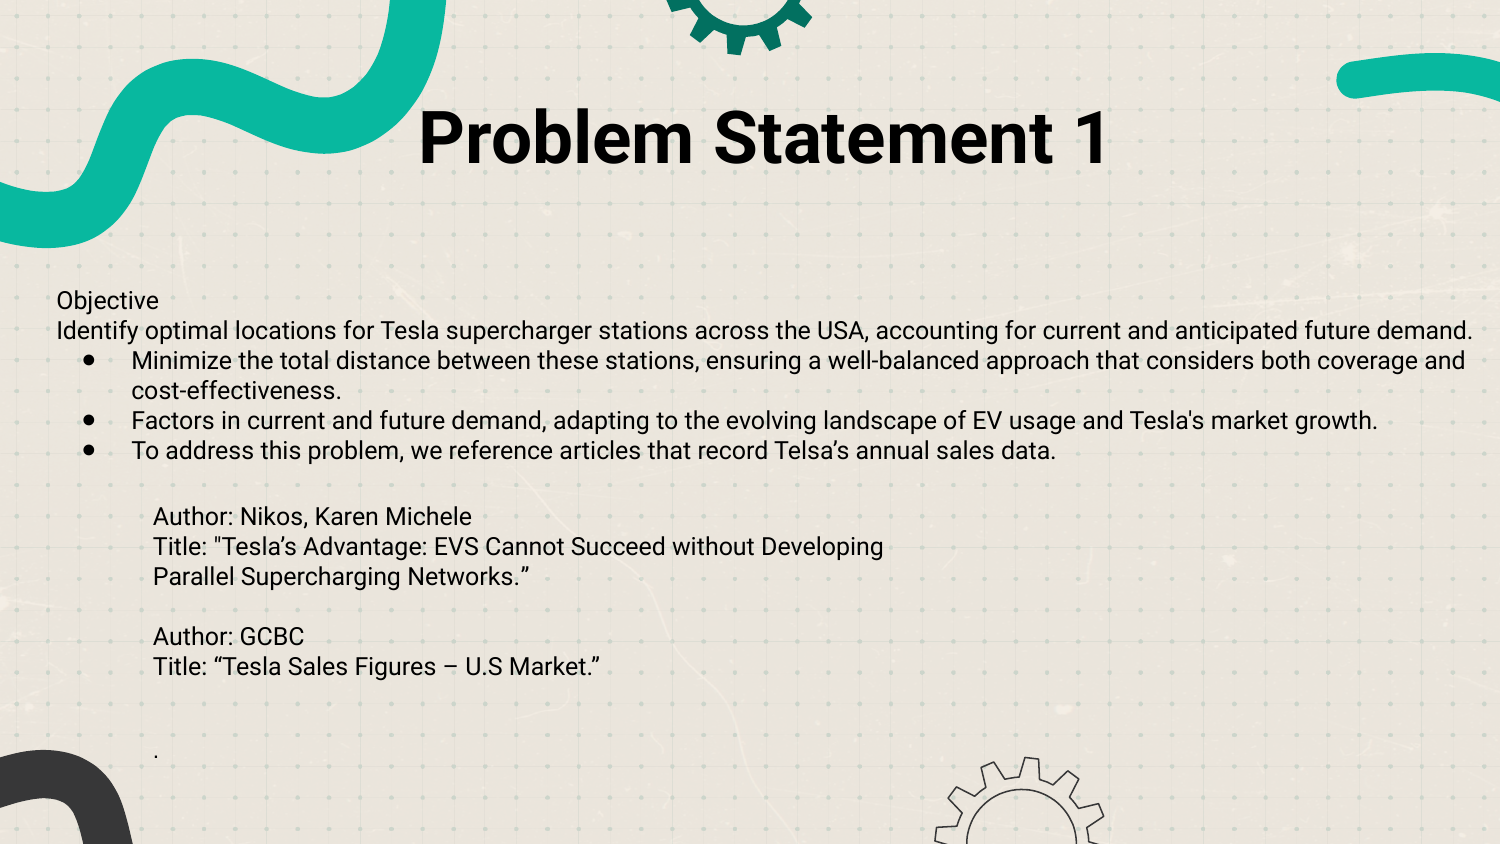

Problem Statement 1
Objective
Identify optimal locations for Tesla supercharger stations across the USA, accounting for current and anticipated future demand.
Minimize the total distance between these stations, ensuring a well-balanced approach that considers both coverage and cost-effectiveness.
Factors in current and future demand, adapting to the evolving landscape of EV usage and Tesla's market growth.
To address this problem, we reference articles that record Telsa’s annual sales data.

Author: Nikos, Karen Michele
Title: "Tesla’s Advantage: EVS Cannot Succeed without Developing Parallel Supercharging Networks.”

Author: GCBC
Title: “Tesla Sales Figures – U.S Market.”

.